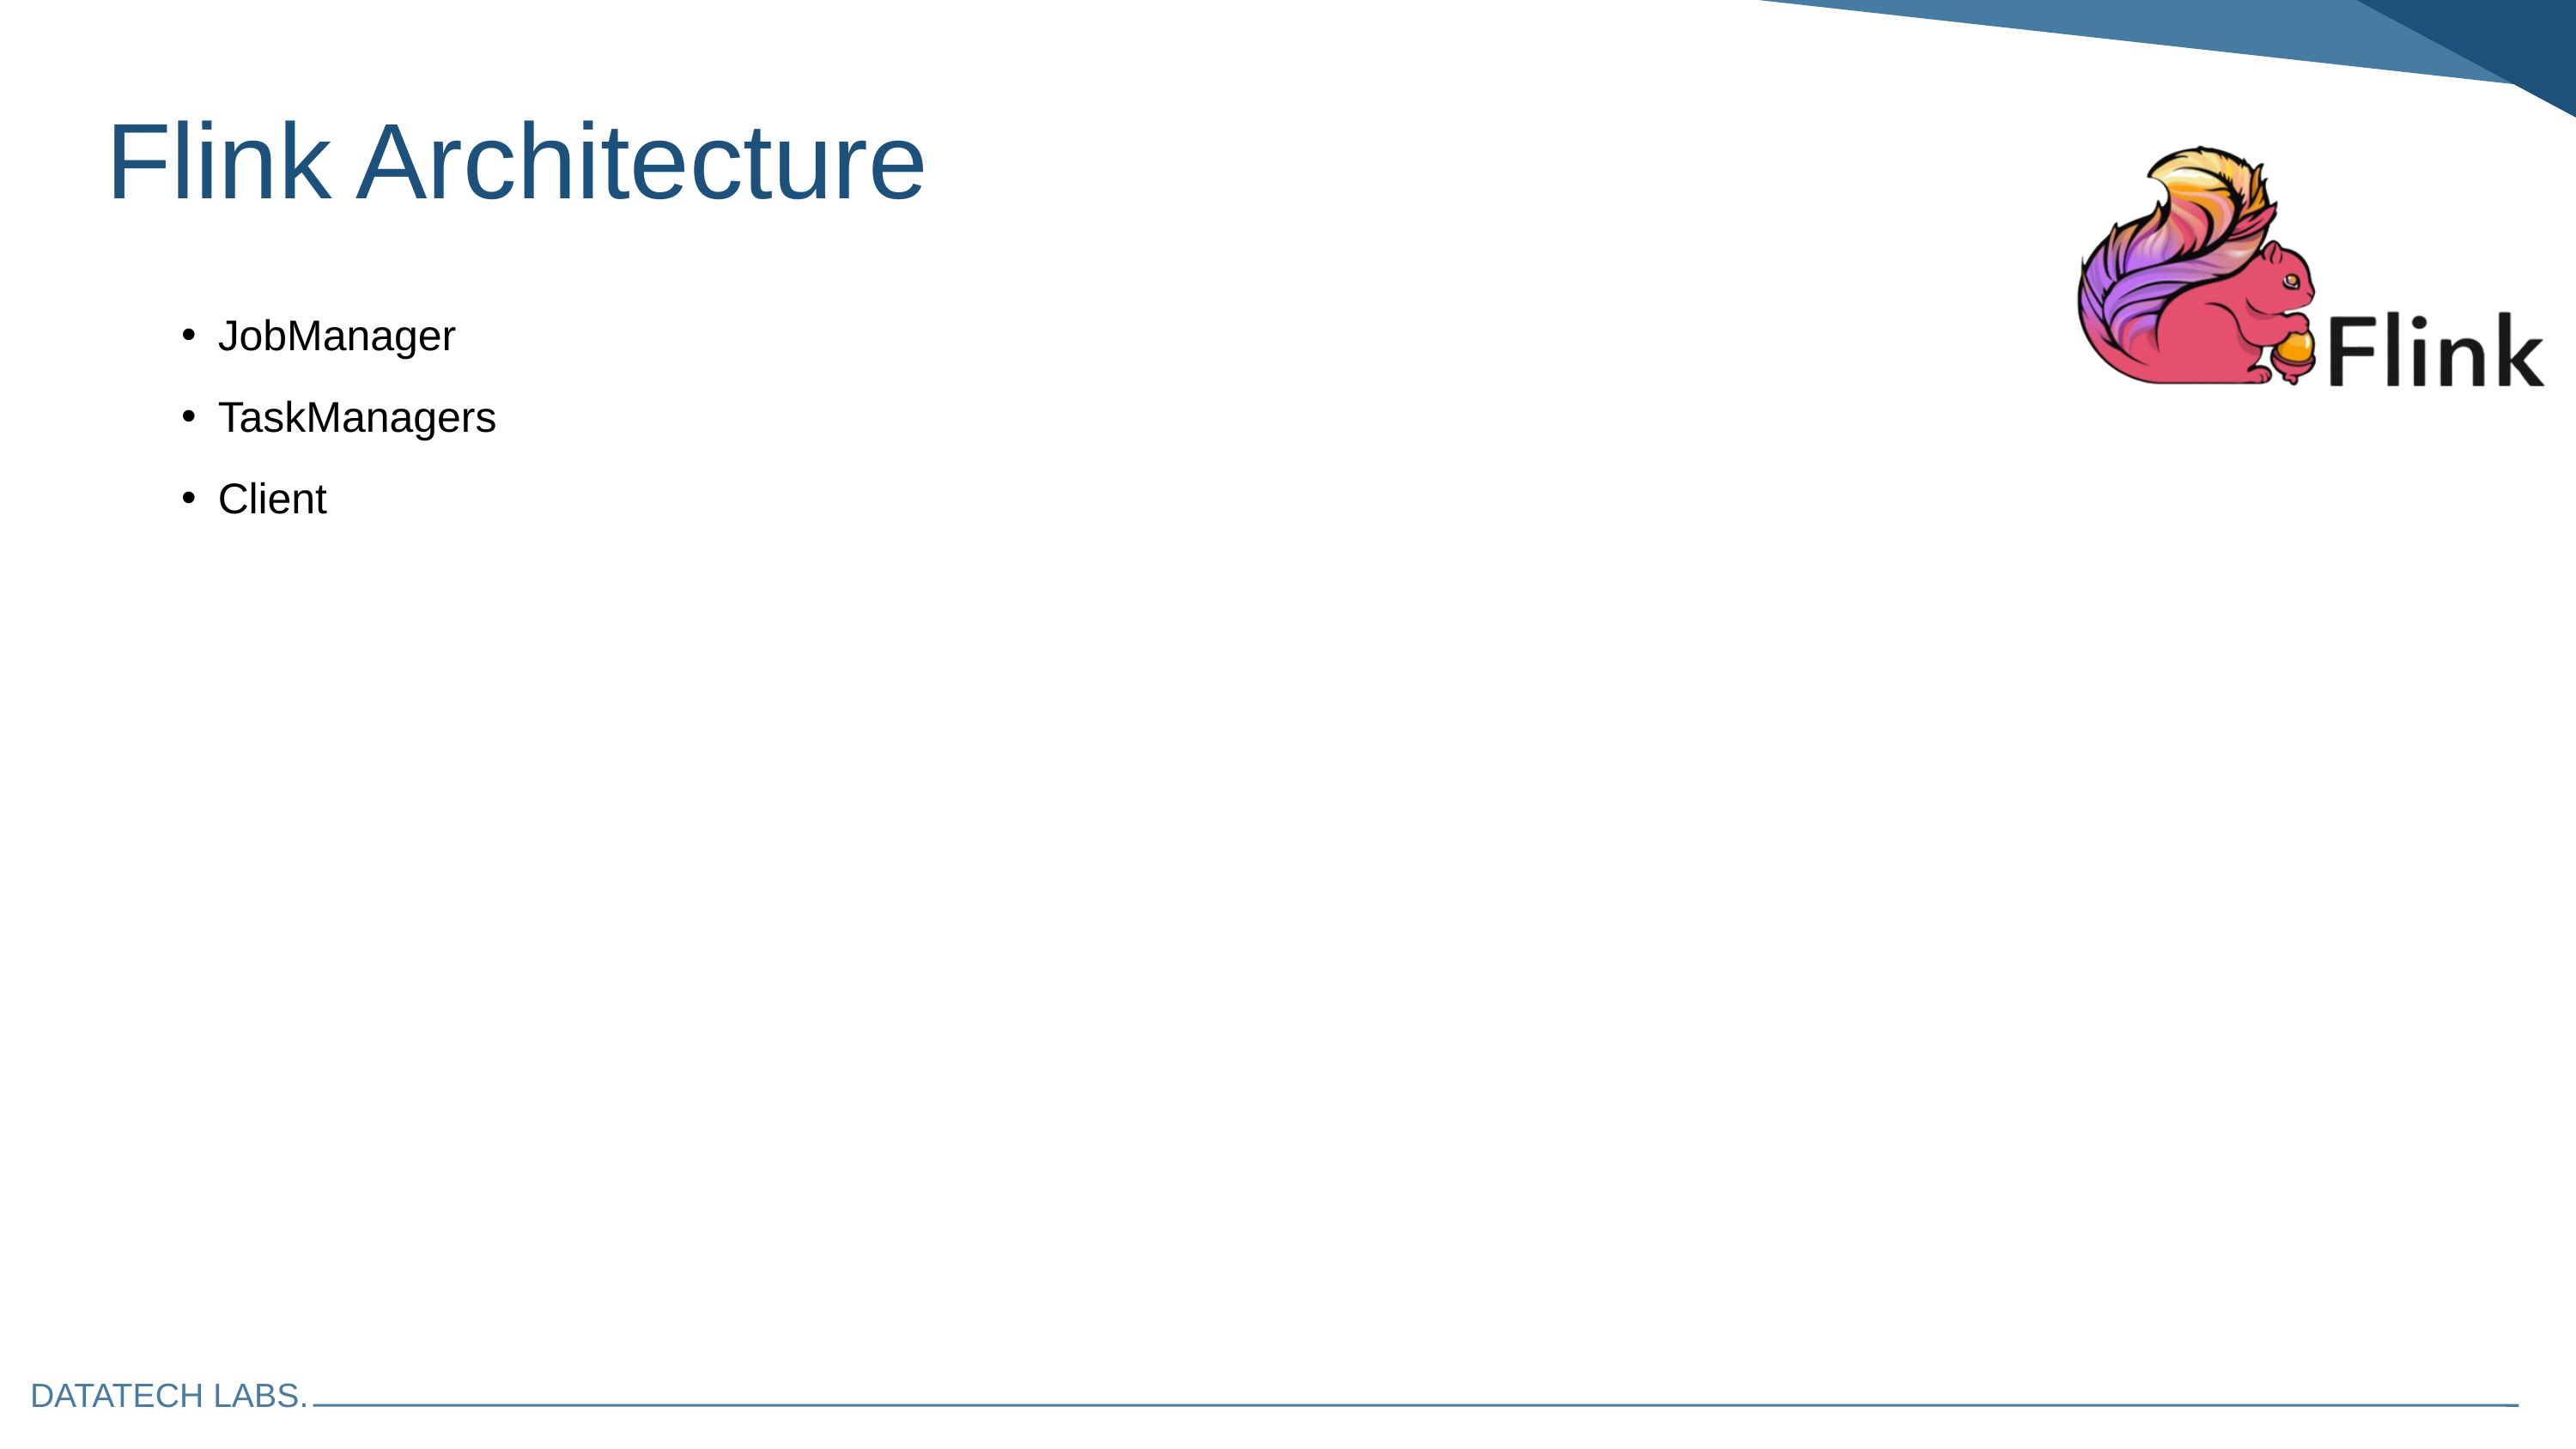

Flink Architecture

JobManager
TaskManagers
Client
DATATECH LABS.